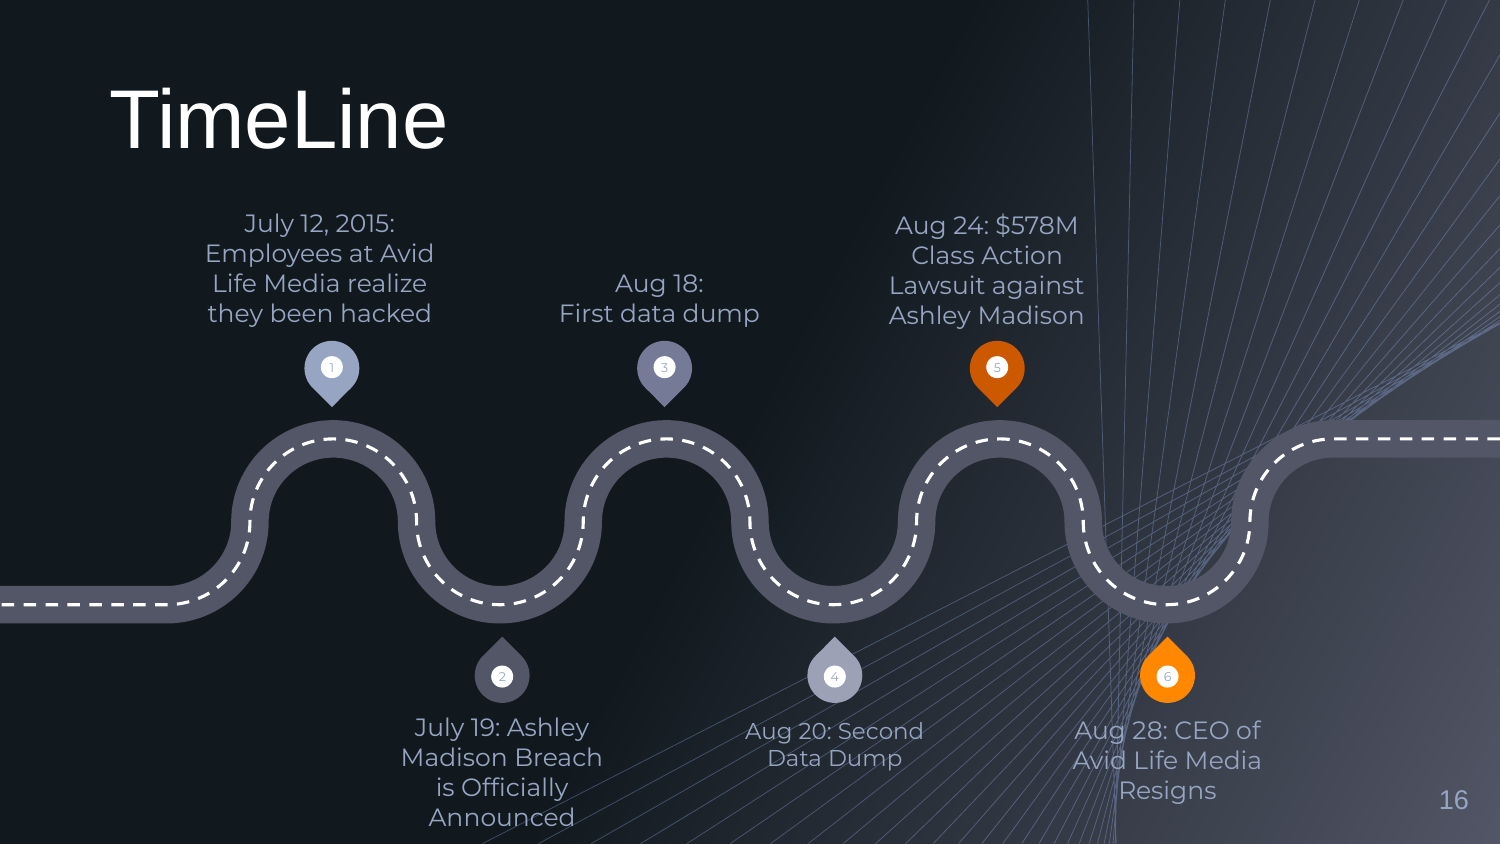

# TimeLine
July 12, 2015: Employees at Avid Life Media realize they been hacked

Aug 18:
First data dump

Aug 24: $578M Class Action Lawsuit against Ashley Madison

1

3

5

2

4

6
July 19: Ashley Madison Breach is Officially Announced
Aug 20: Second Data Dump
Aug 28: CEO of Avid Life Media Resigns
16